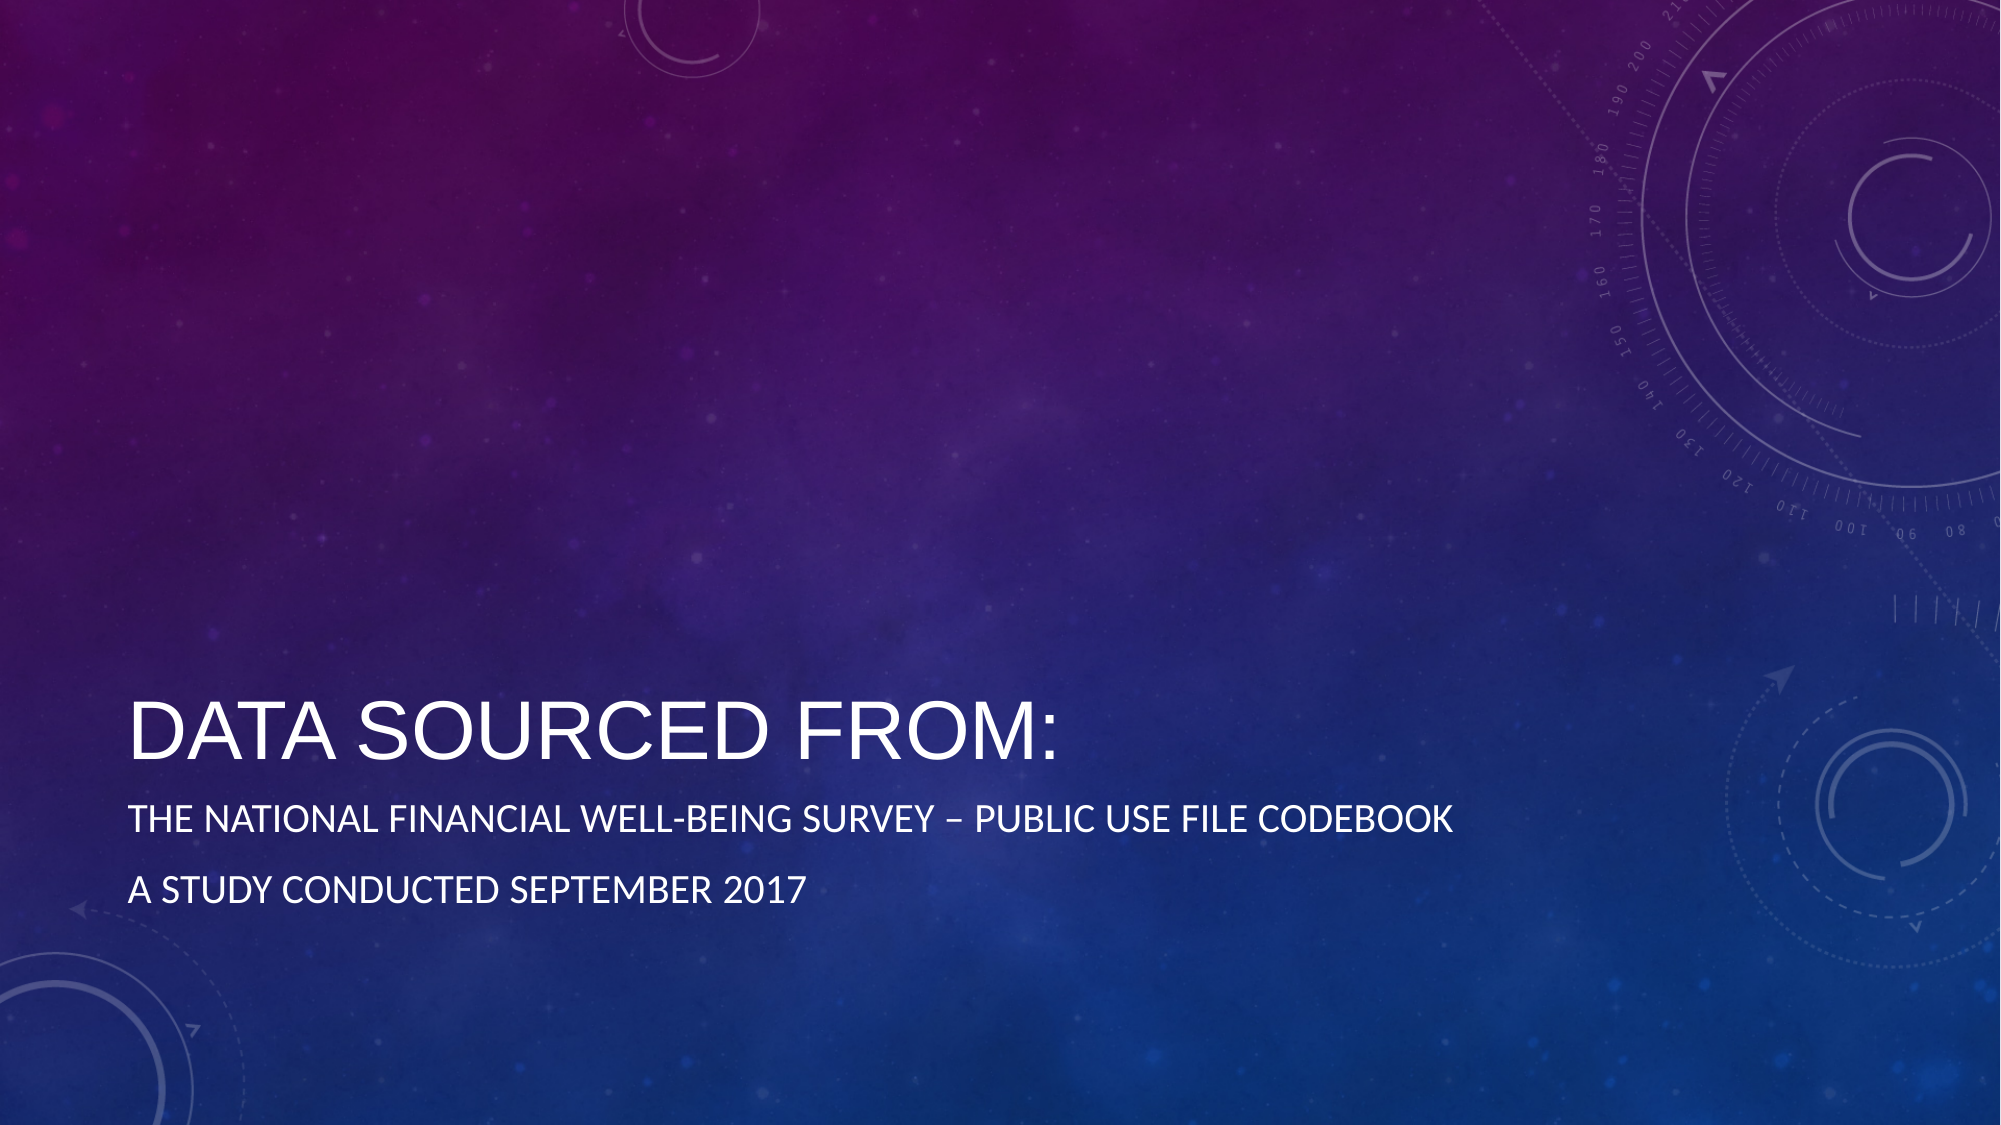

# Data sourced from:
The National Financial Well-Being Survey – Public Use file codebook
A Study Conducted September 2017